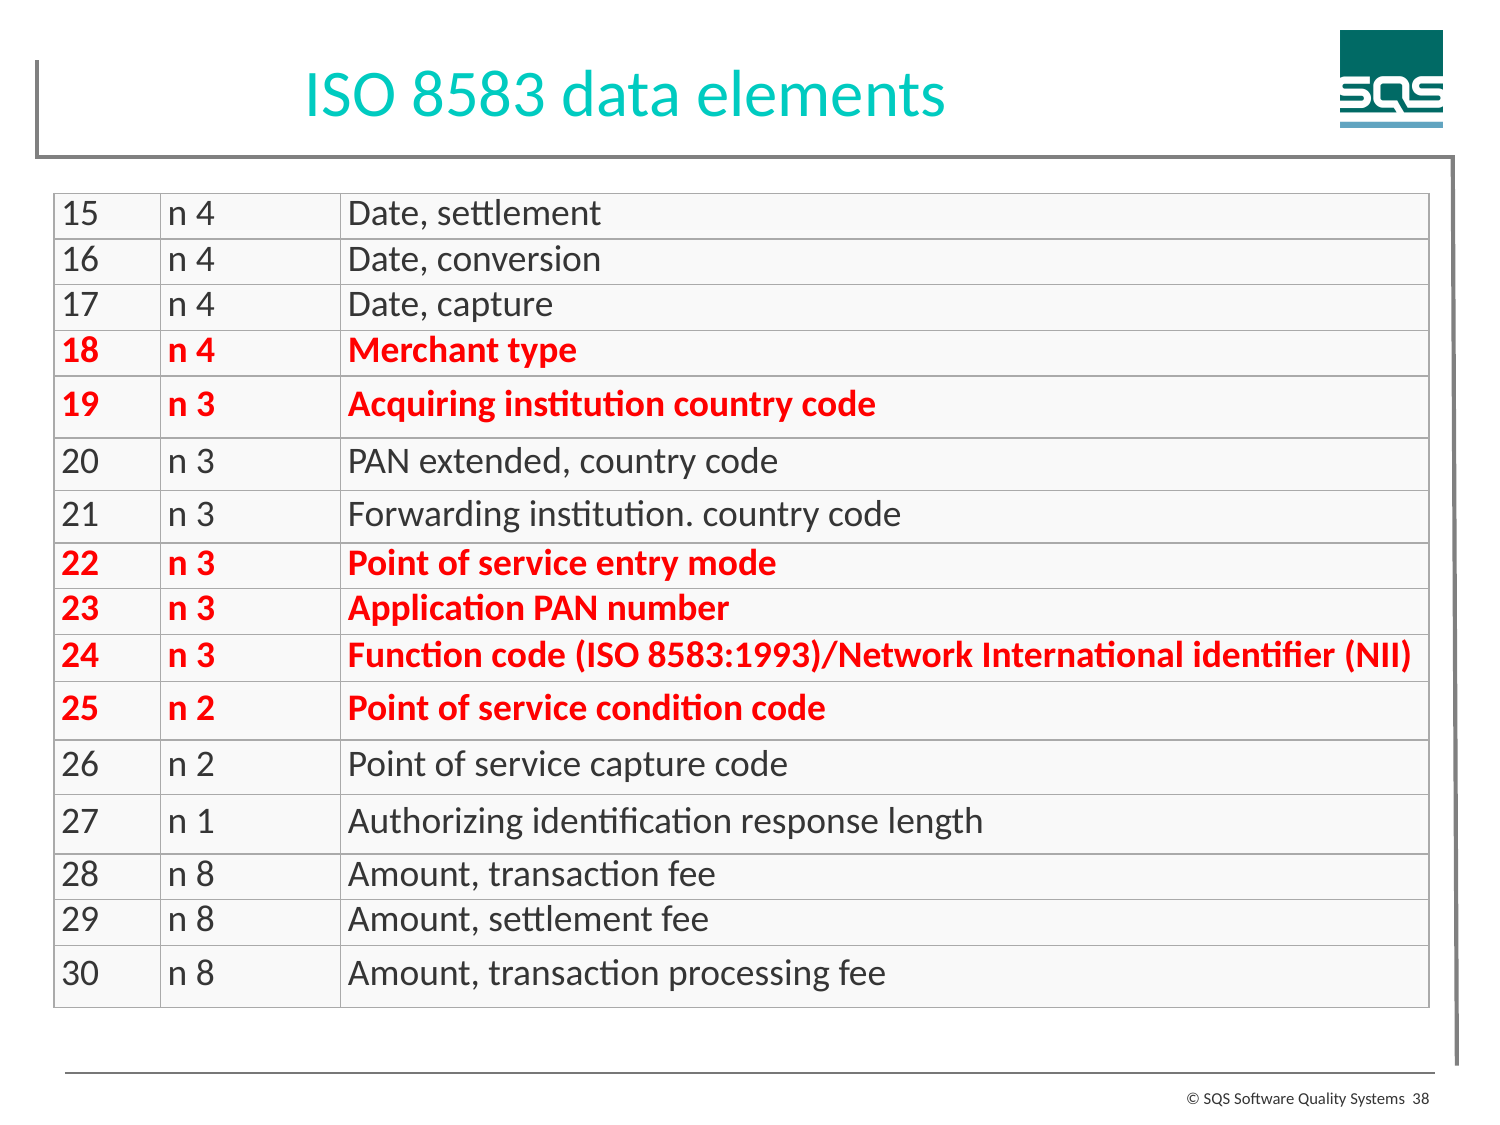

ISO 8583 data elements
| 15 | n 4 | Date, settlement |
| --- | --- | --- |
| 16 | n 4 | Date, conversion |
| 17 | n 4 | Date, capture |
| 18 | n 4 | Merchant type |
| 19 | n 3 | Acquiring institution country code |
| 20 | n 3 | PAN extended, country code |
| 21 | n 3 | Forwarding institution. country code |
| 22 | n 3 | Point of service entry mode |
| 23 | n 3 | Application PAN number |
| 24 | n 3 | Function code (ISO 8583:1993)/Network International identifier (NII) |
| 25 | n 2 | Point of service condition code |
| 26 | n 2 | Point of service capture code |
| 27 | n 1 | Authorizing identification response length |
| 28 | n 8 | Amount, transaction fee |
| 29 | n 8 | Amount, settlement fee |
| 30 | n 8 | Amount, transaction processing fee |
38
© SQS Software Quality Systems